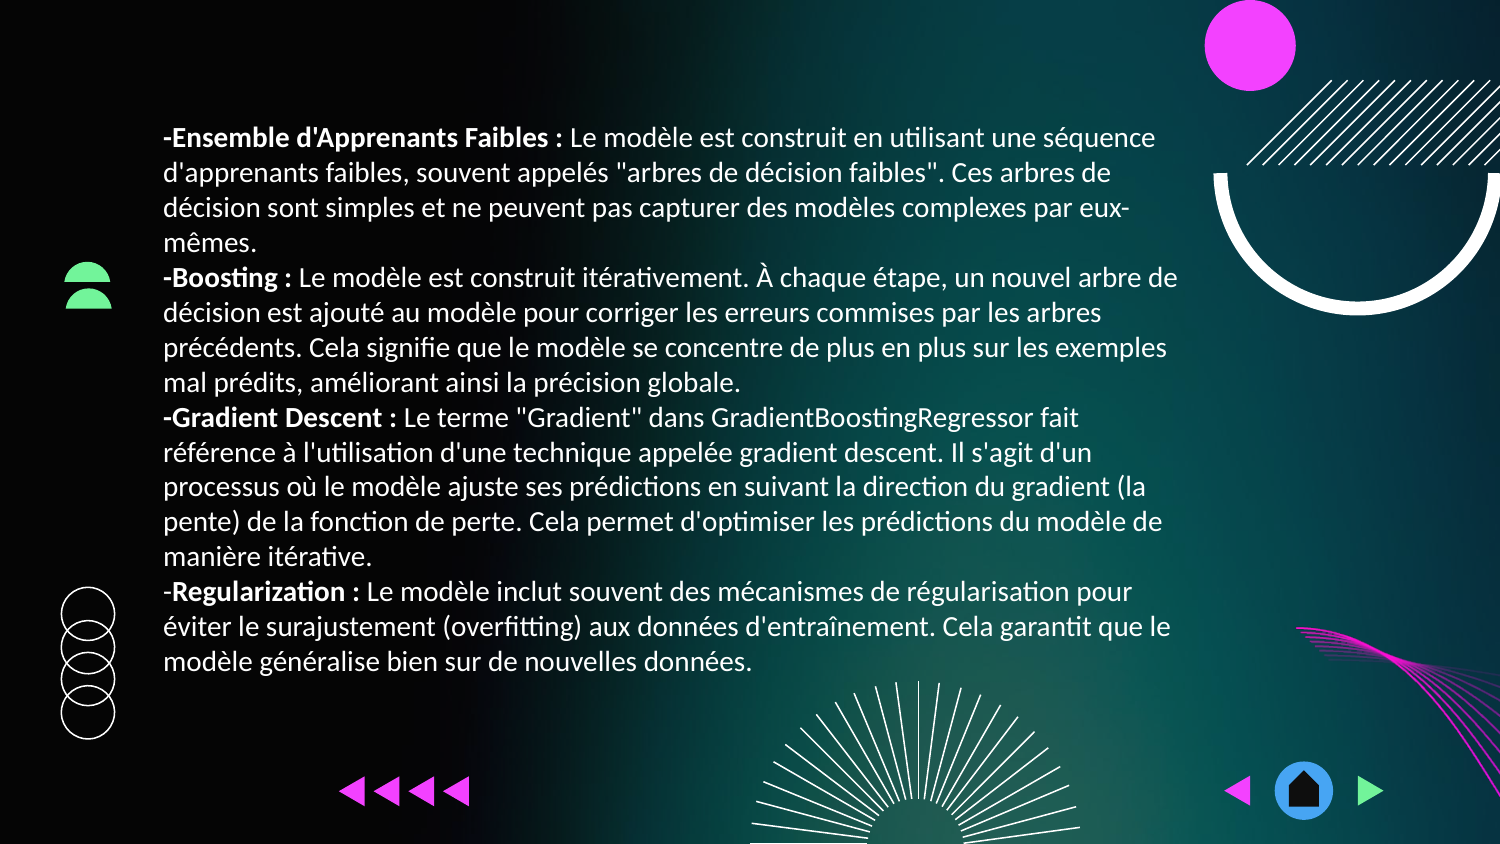

-Ensemble d'Apprenants Faibles : Le modèle est construit en utilisant une séquence d'apprenants faibles, souvent appelés "arbres de décision faibles". Ces arbres de décision sont simples et ne peuvent pas capturer des modèles complexes par eux-mêmes.
-Boosting : Le modèle est construit itérativement. À chaque étape, un nouvel arbre de décision est ajouté au modèle pour corriger les erreurs commises par les arbres précédents. Cela signifie que le modèle se concentre de plus en plus sur les exemples mal prédits, améliorant ainsi la précision globale.
-Gradient Descent : Le terme "Gradient" dans GradientBoostingRegressor fait référence à l'utilisation d'une technique appelée gradient descent. Il s'agit d'un processus où le modèle ajuste ses prédictions en suivant la direction du gradient (la pente) de la fonction de perte. Cela permet d'optimiser les prédictions du modèle de manière itérative.
-Regularization : Le modèle inclut souvent des mécanismes de régularisation pour éviter le surajustement (overfitting) aux données d'entraînement. Cela garantit que le modèle généralise bien sur de nouvelles données.